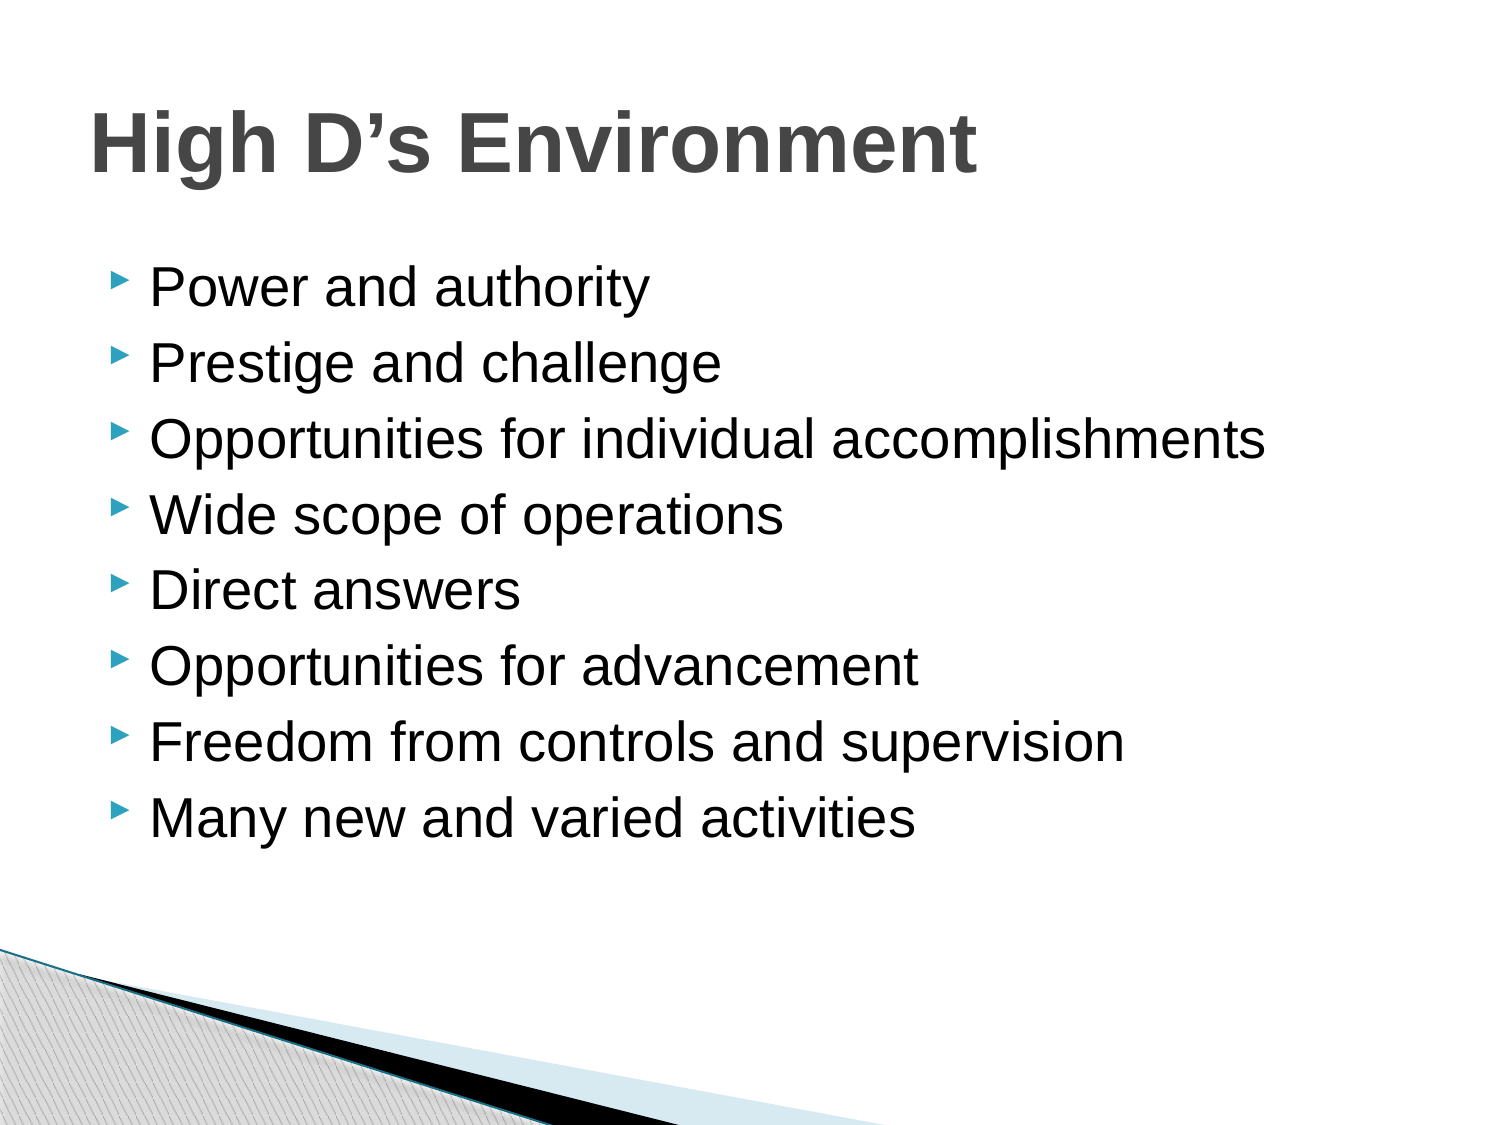

# High D’s Environment
Power and authority
Prestige and challenge
Opportunities for individual accomplishments
Wide scope of operations
Direct answers
Opportunities for advancement
Freedom from controls and supervision
Many new and varied activities